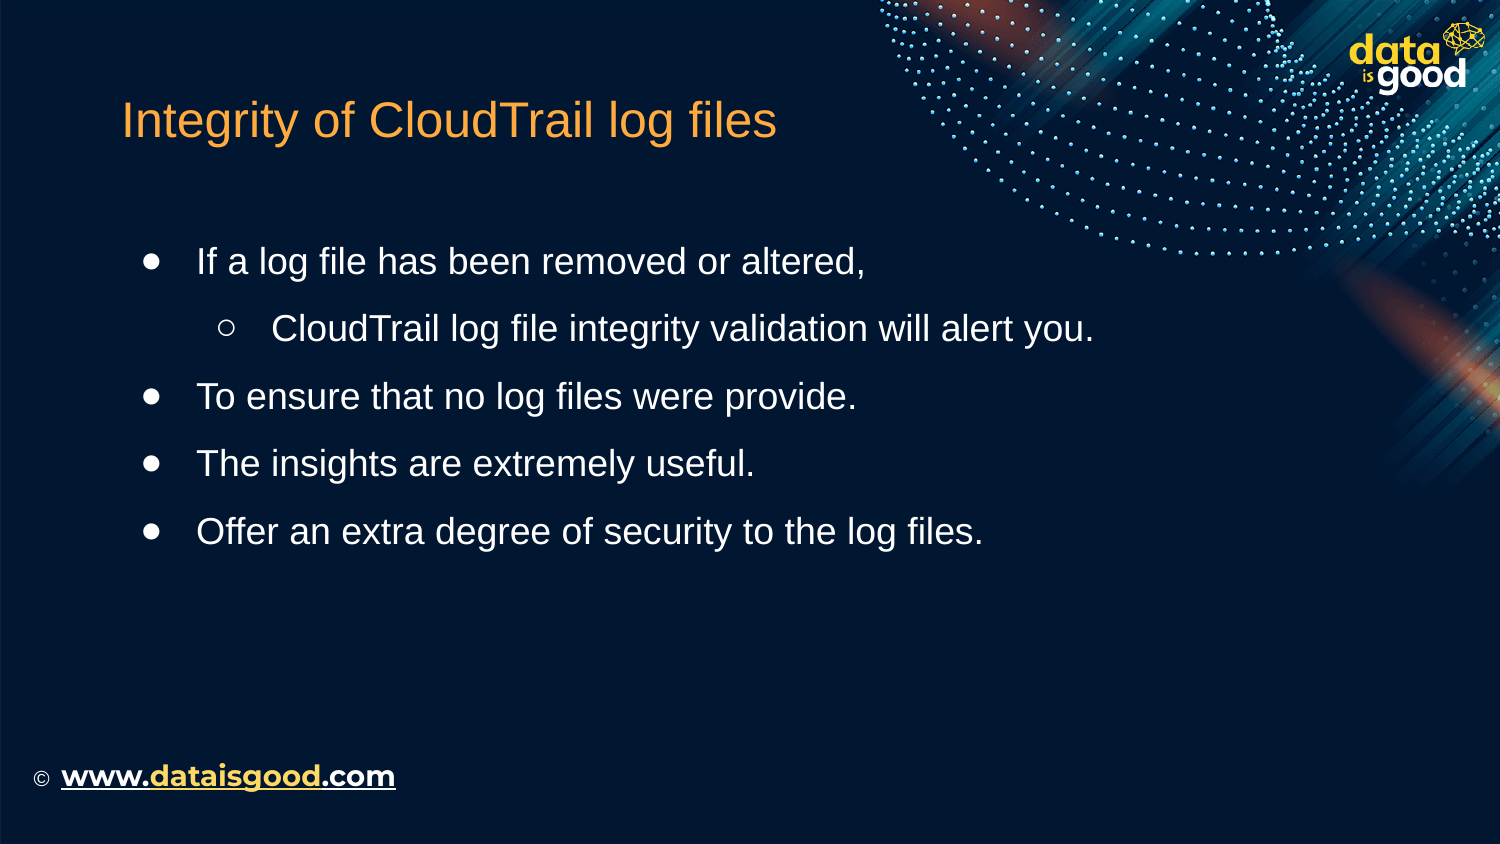

# Integrity of CloudTrail log files
If a log file has been removed or altered,
CloudTrail log file integrity validation will alert you.
To ensure that no log files were provide.
The insights are extremely useful.
Offer an extra degree of security to the log files.